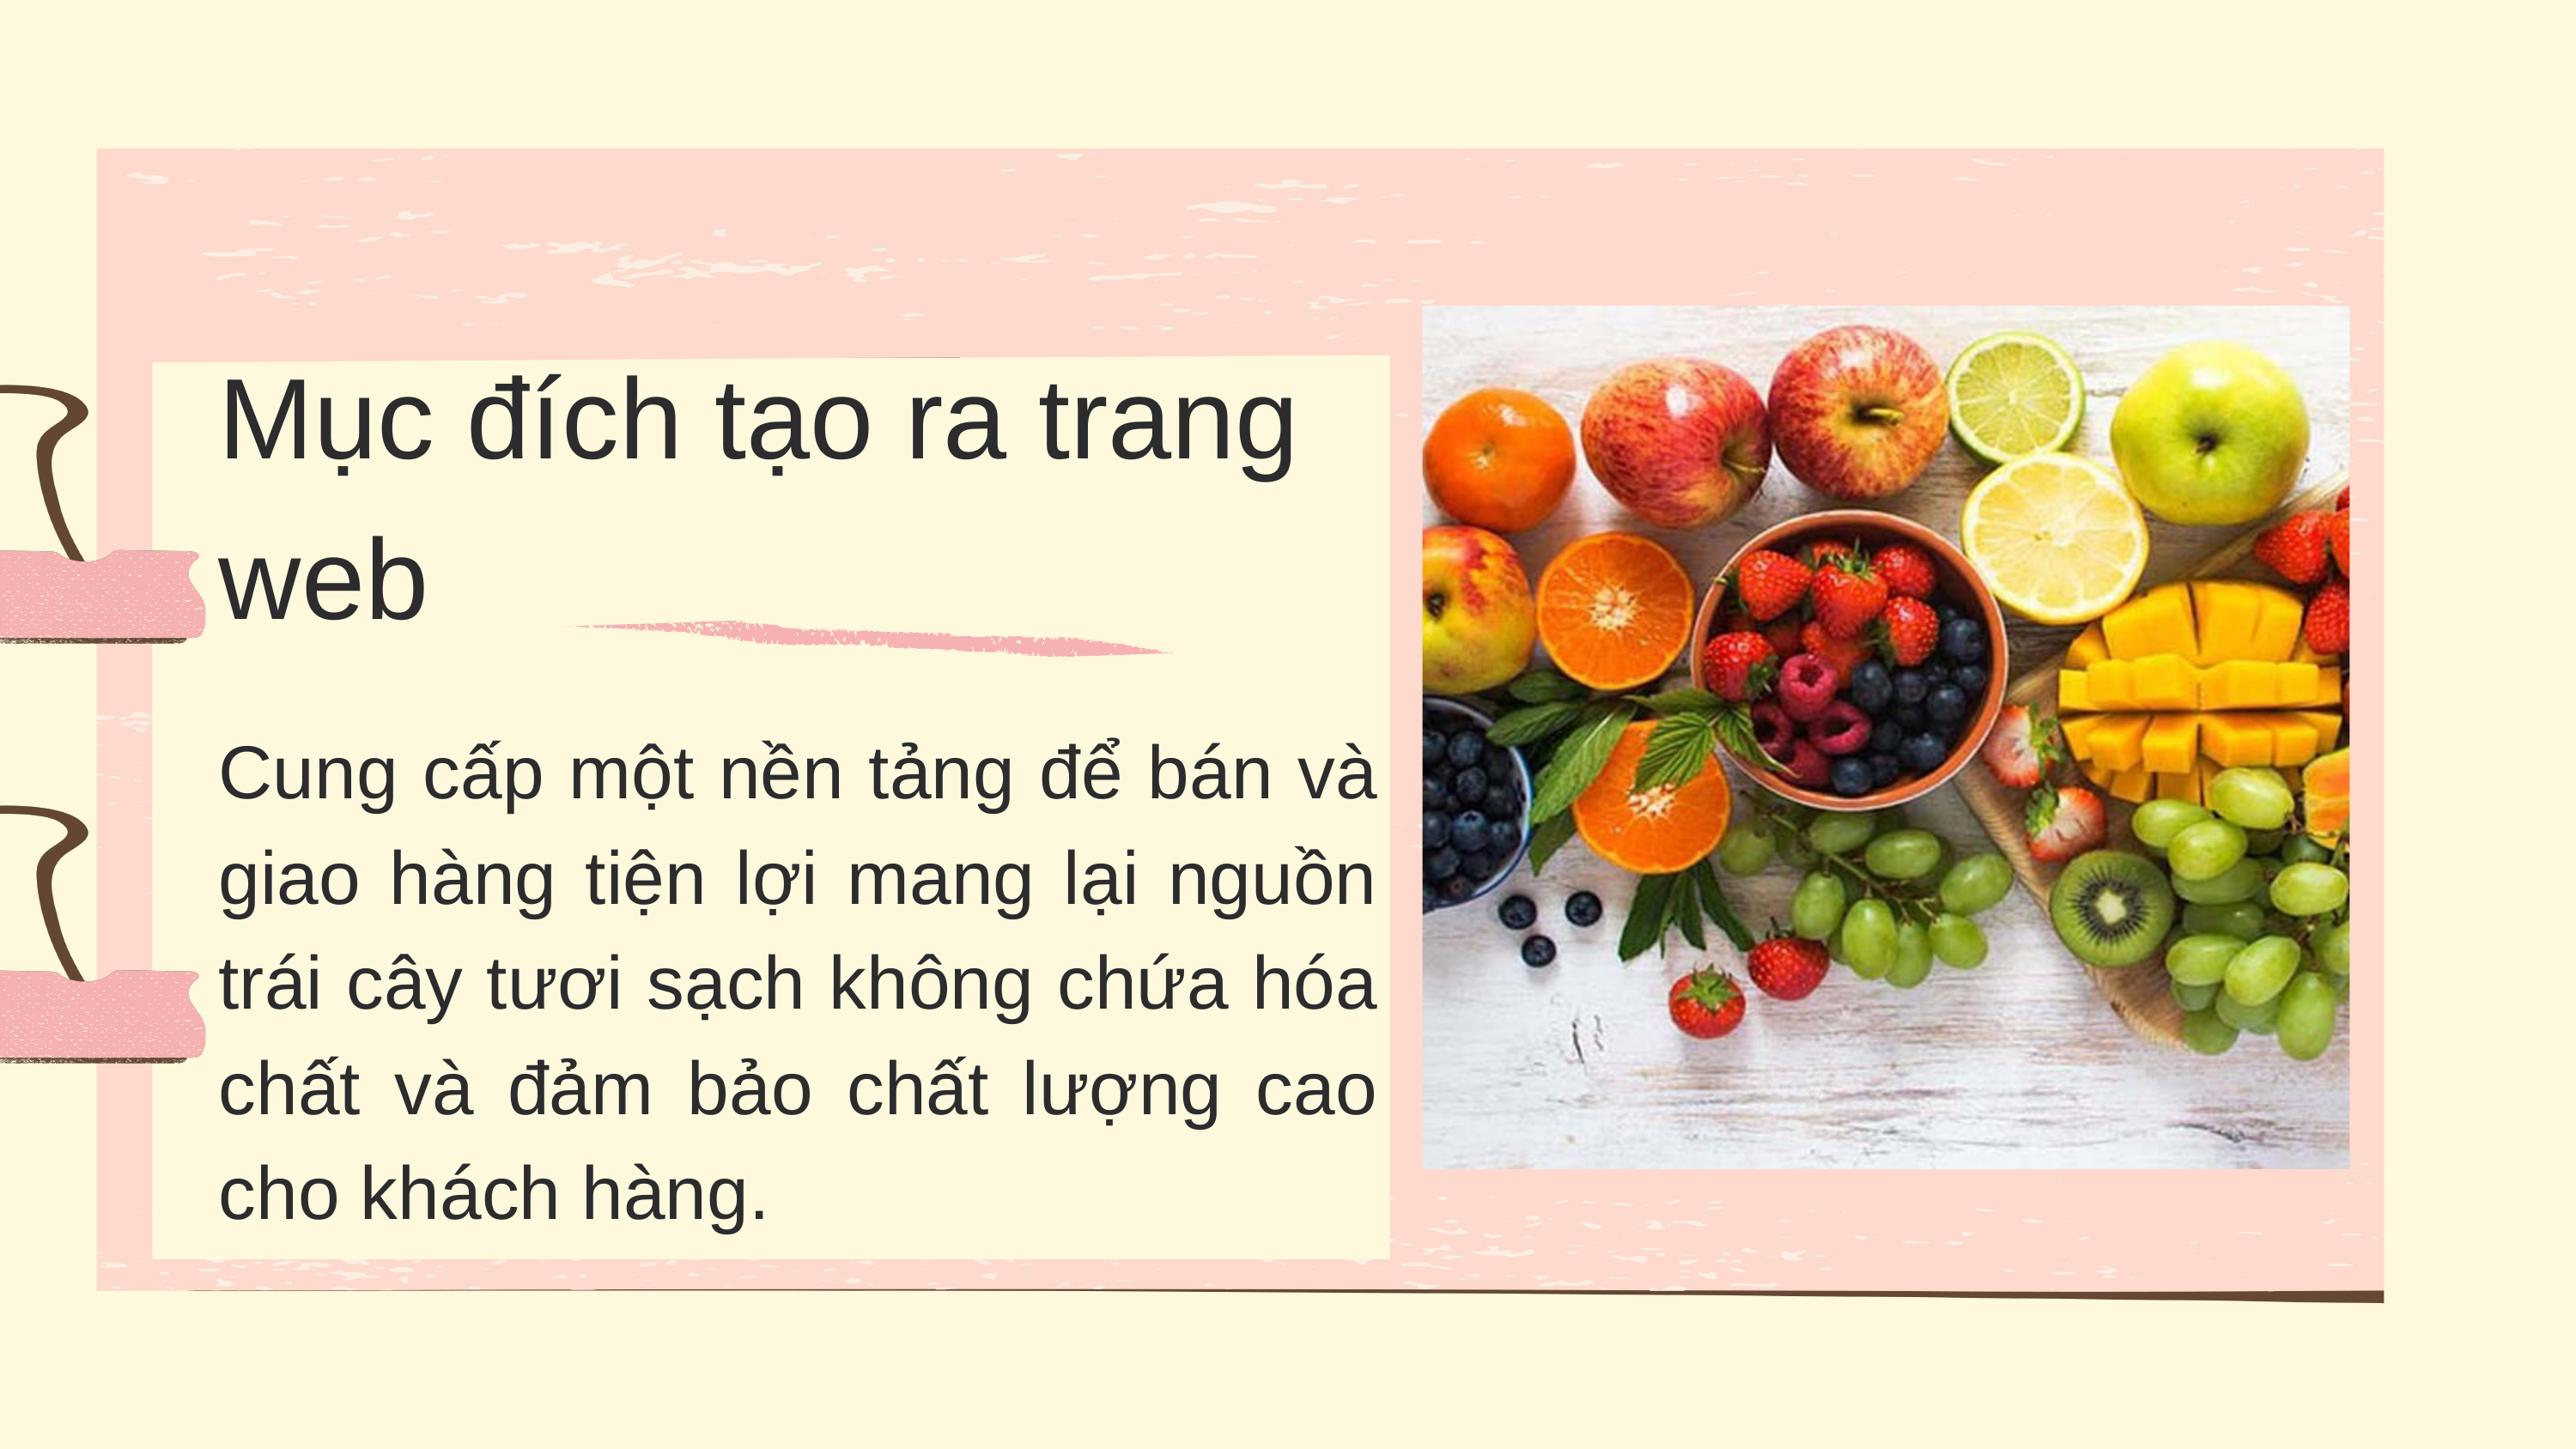

Mục đích tạo ra trang web
Cung cấp một nền tảng để bán và giao hàng tiện lợi mang lại nguồn trái cây tươi sạch không chứa hóa chất và đảm bảo chất lượng cao cho khách hàng.